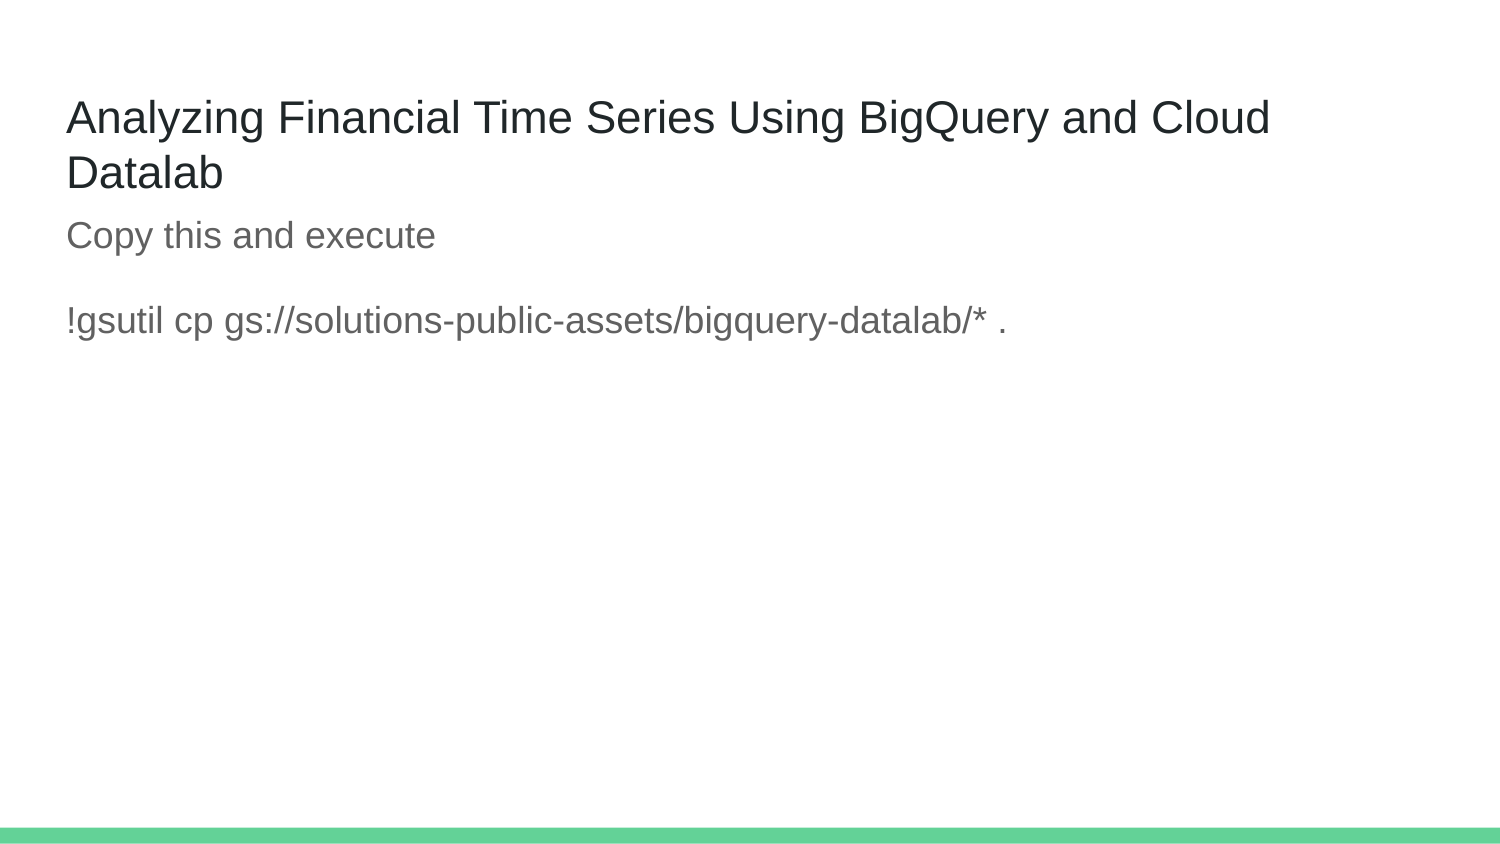

# Analyzing Financial Time Series Using BigQuery and Cloud Datalab

Copy this and execute
!gsutil cp gs://solutions-public-assets/bigquery-datalab/* .